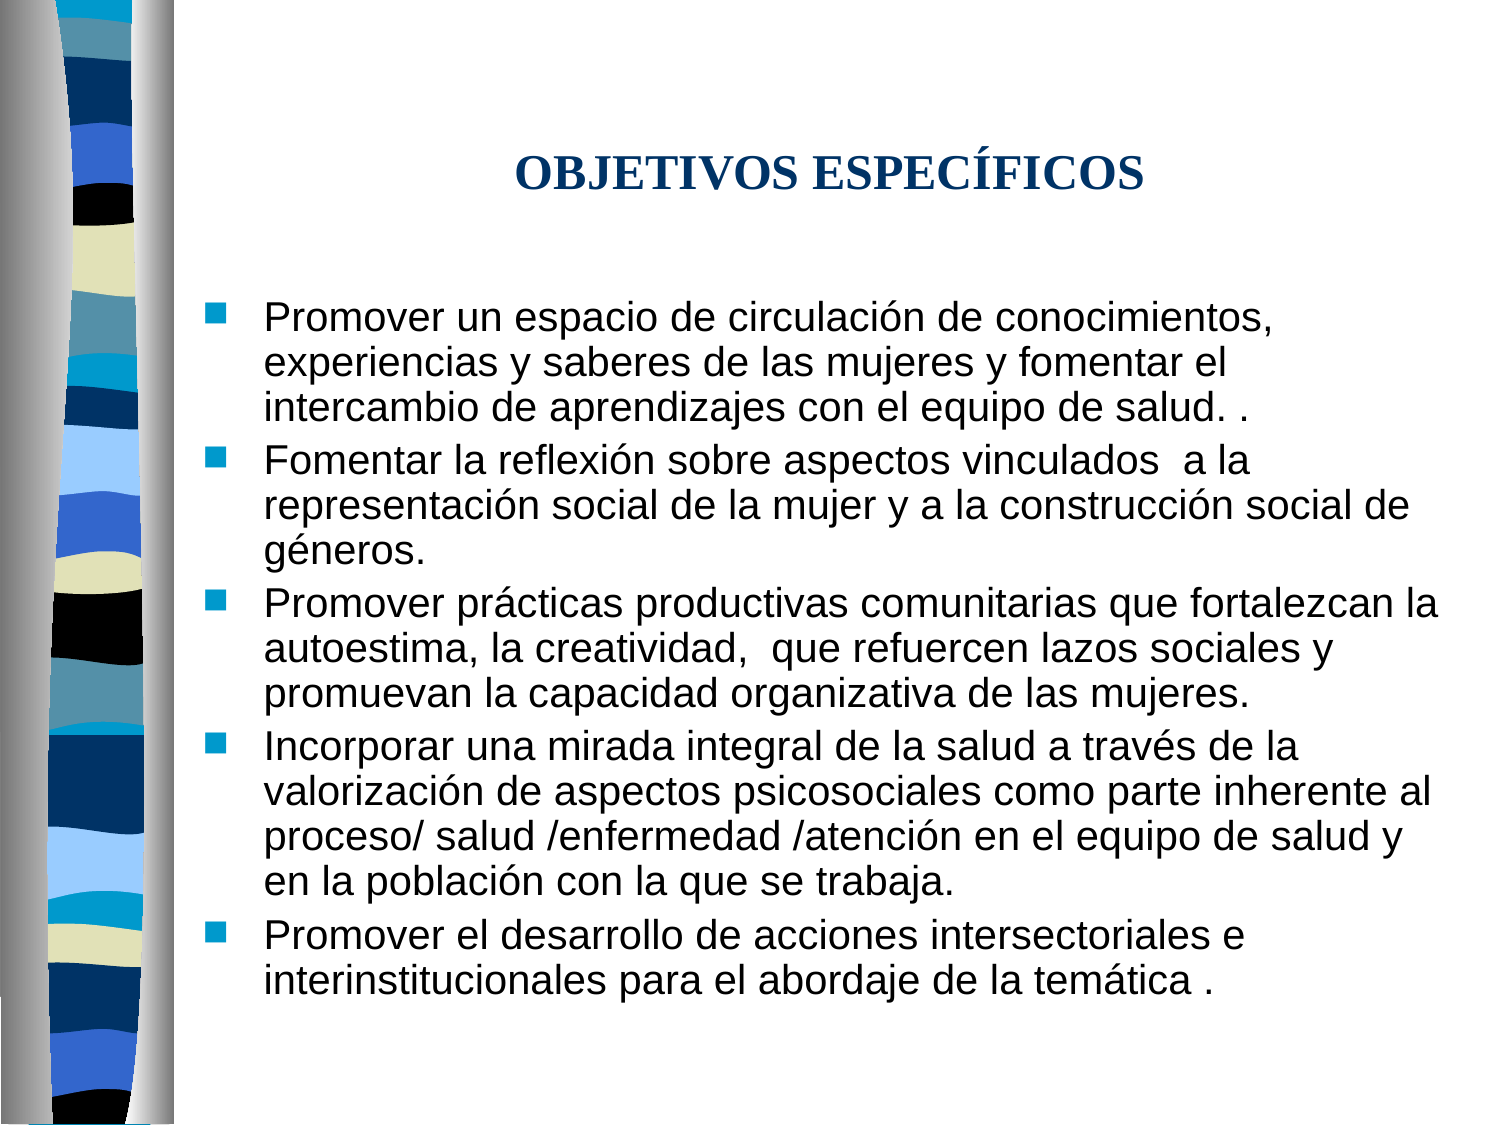

# OBJETIVOS ESPECÍFICOS
Promover un espacio de circulación de conocimientos, experiencias y saberes de las mujeres y fomentar el intercambio de aprendizajes con el equipo de salud. .
Fomentar la reflexión sobre aspectos vinculados  a la representación social de la mujer y a la construcción social de géneros.
Promover prácticas productivas comunitarias que fortalezcan la autoestima, la creatividad,  que refuercen lazos sociales y promuevan la capacidad organizativa de las mujeres.
Incorporar una mirada integral de la salud a través de la valorización de aspectos psicosociales como parte inherente al proceso/ salud /enfermedad /atención en el equipo de salud y en la población con la que se trabaja.
Promover el desarrollo de acciones intersectoriales e interinstitucionales para el abordaje de la temática .